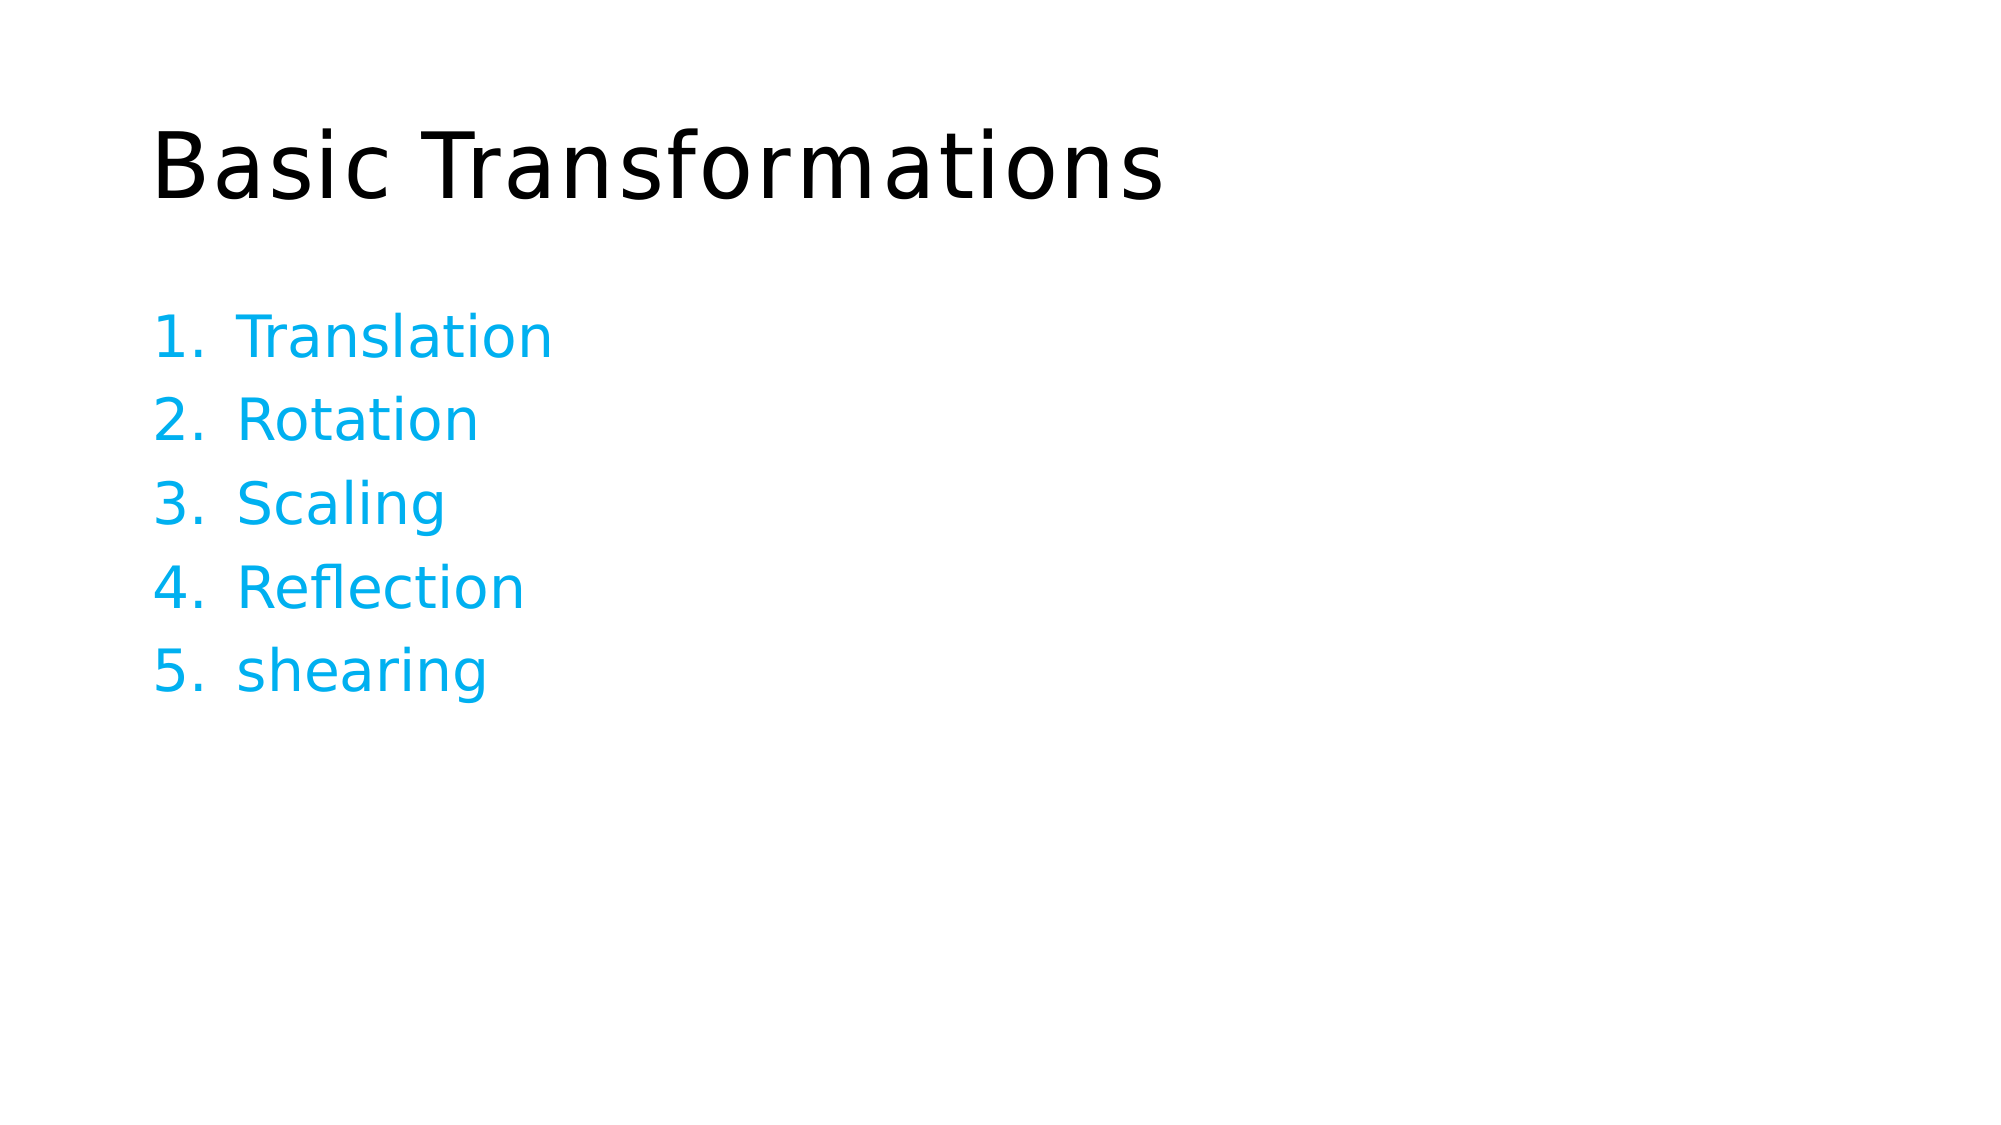

# Basic Transformations
Translation
Rotation
Scaling
Reflection
shearing